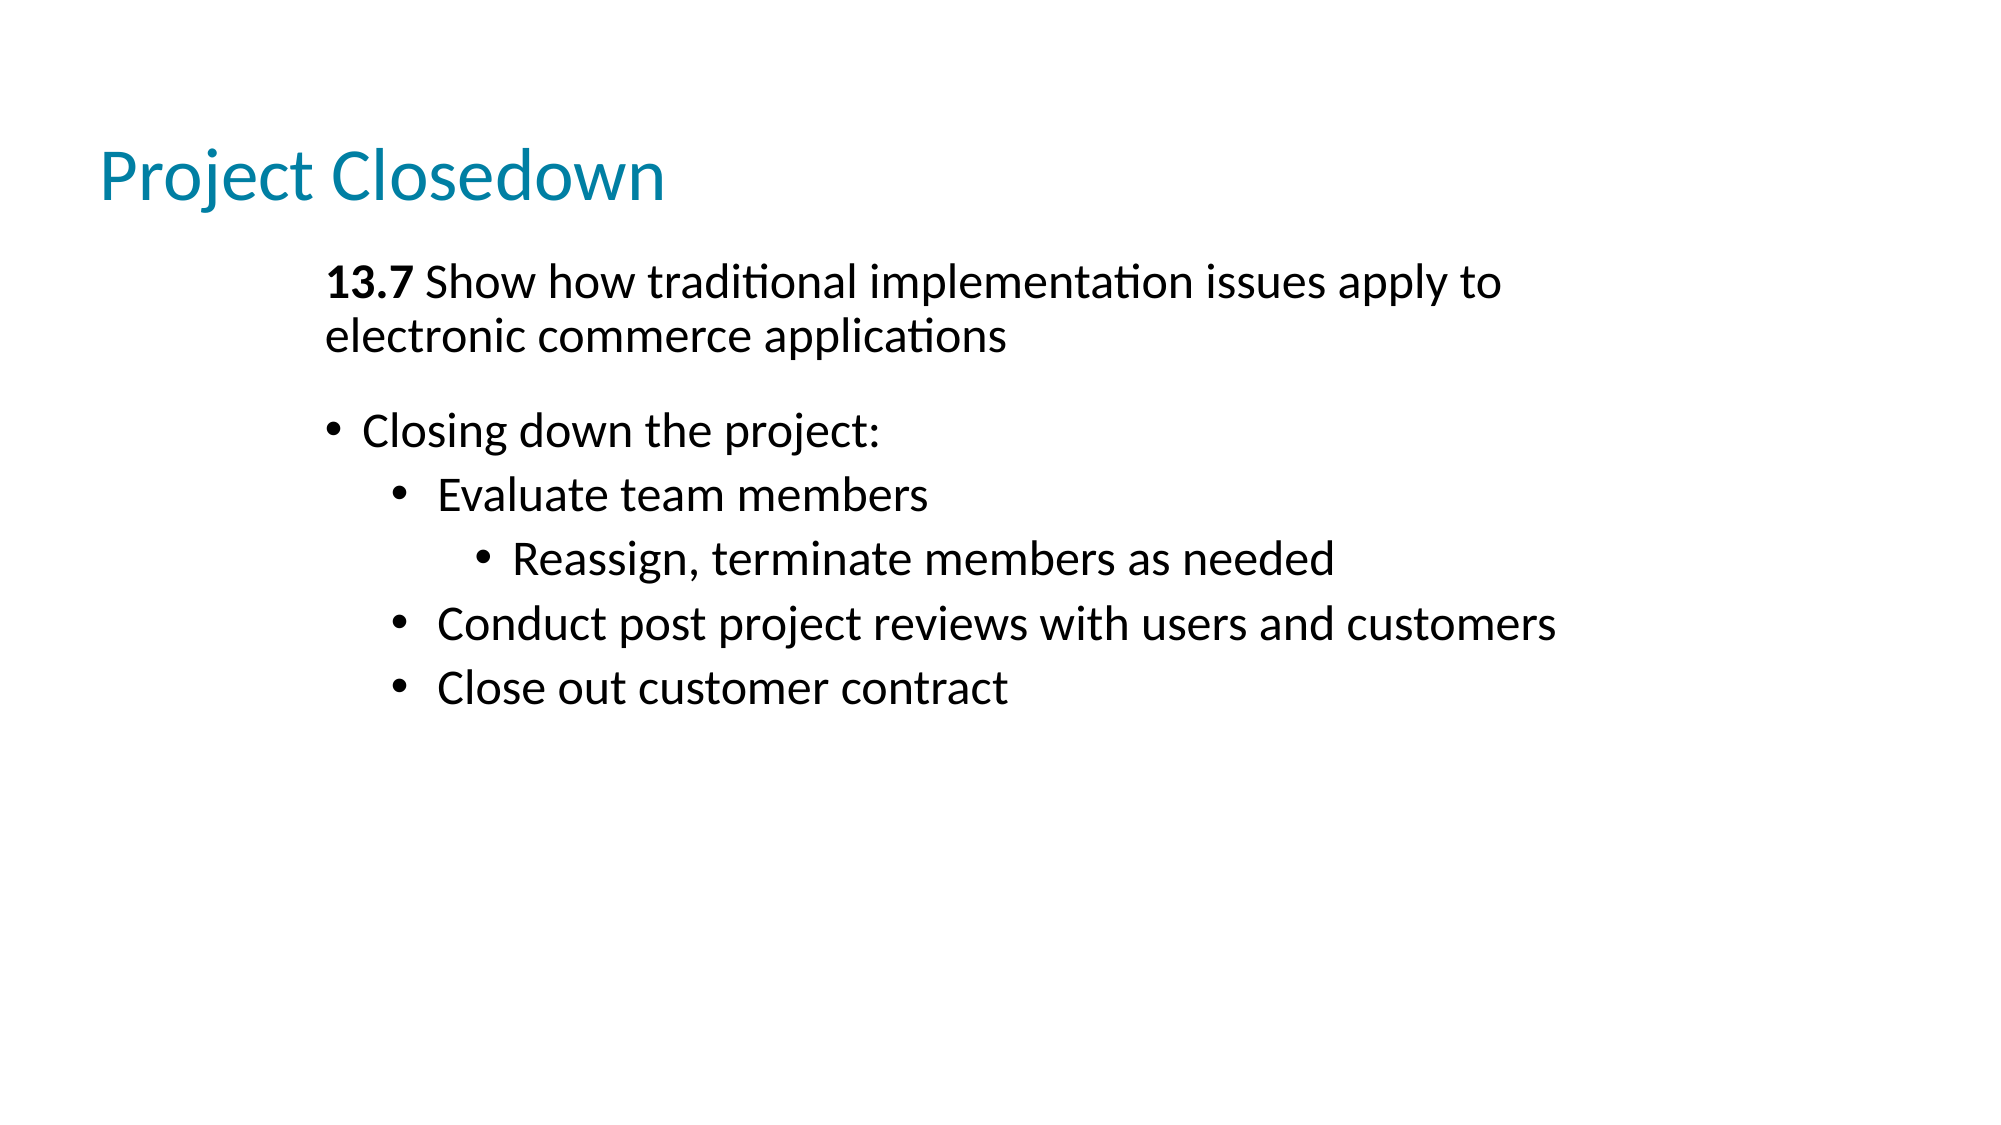

# Project Closedown
13.7 Show how traditional implementation issues apply to electronic commerce applications
Closing down the project:
Evaluate team members
Reassign, terminate members as needed
Conduct post project reviews with users and customers
Close out customer contract